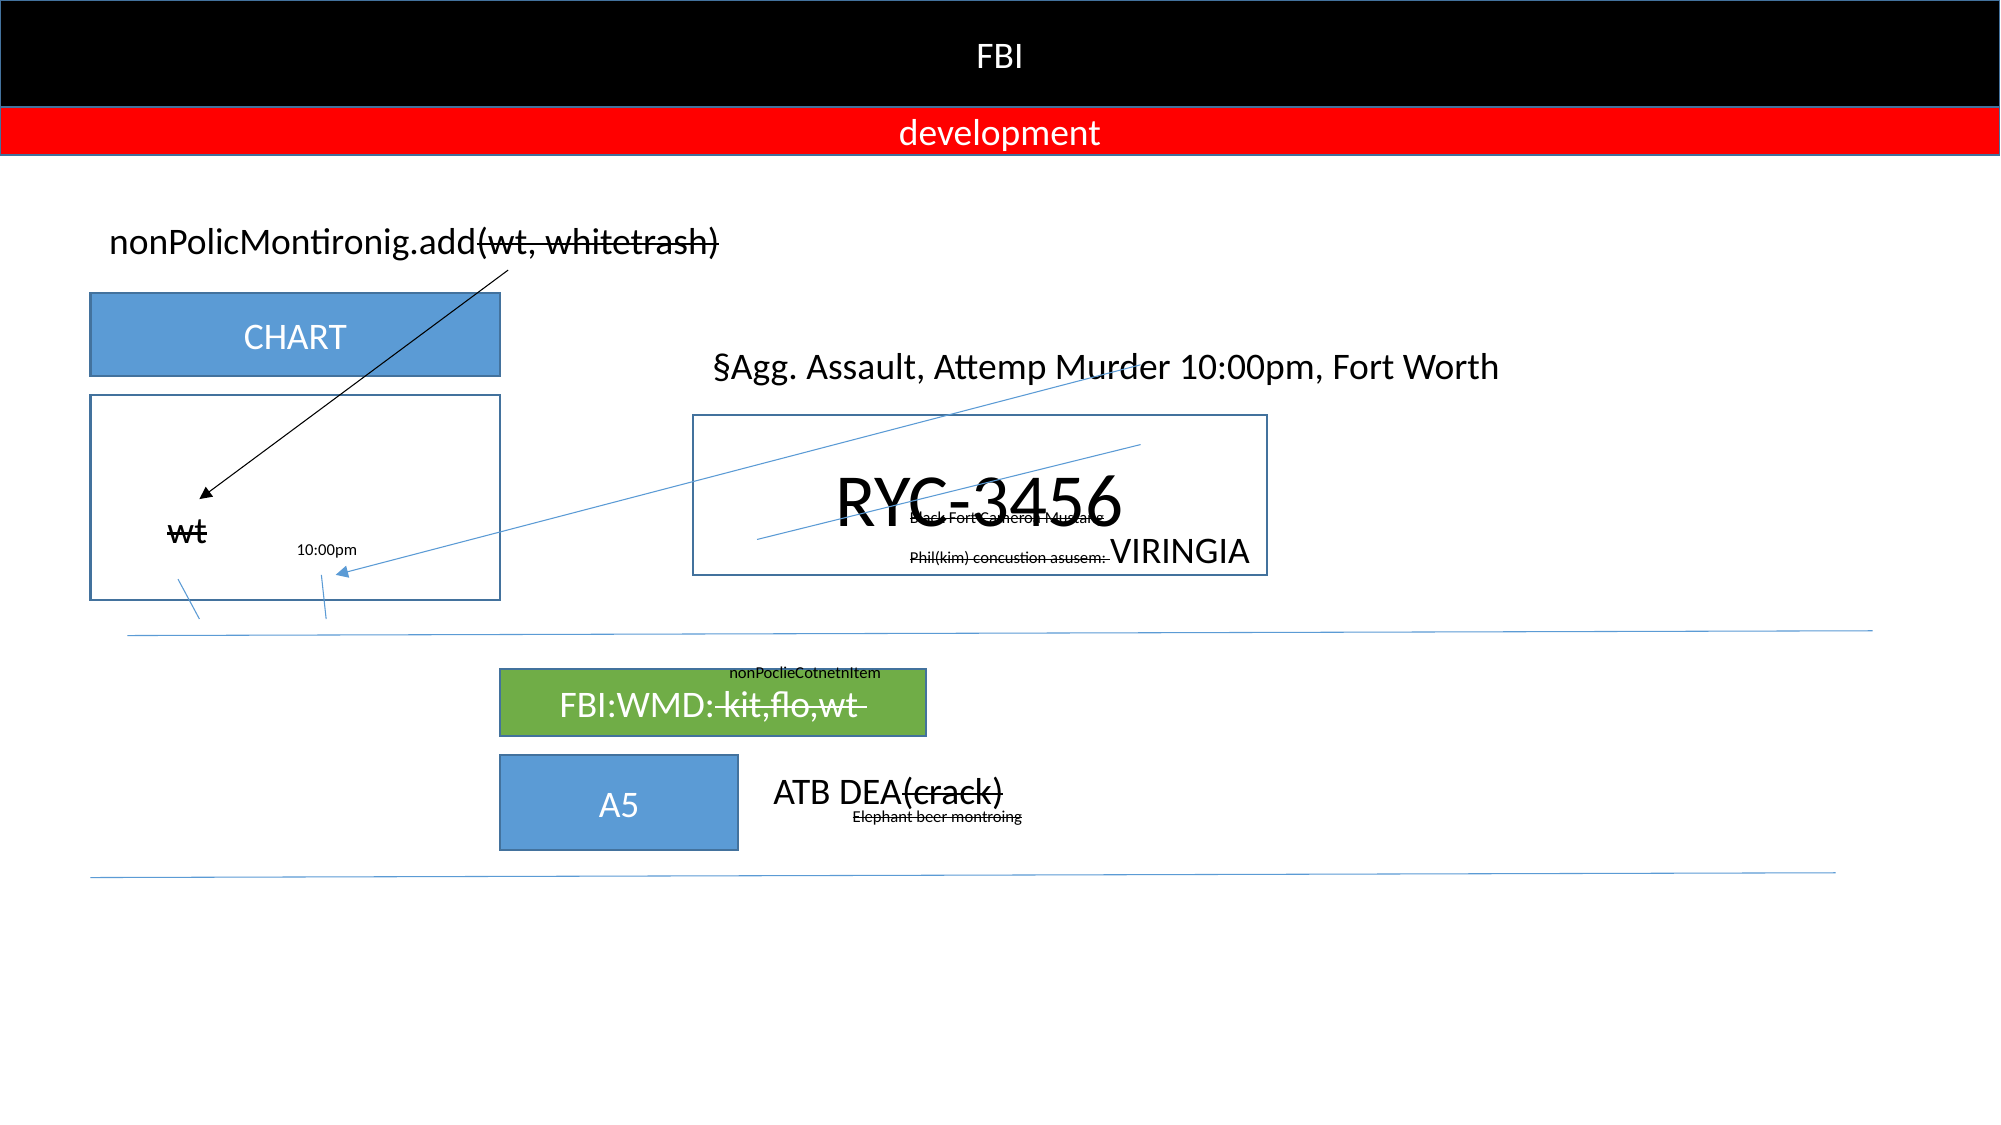

FBI
development
nonPolicMontironig.add(wt, whitetrash)
CHART
§Agg. Assault, Attemp Murder 10:00pm, Fort Worth
10

RYC-3456
wt
Black Fort Cameroa Mustang
Phil(kim) concustion asusem: VIRINGIA
10:00pm
nonPoclieCotnetnItem
FBI:WMD: kit,flo,wt
A5
ATB DEA(crack)
Elephant beer montroing